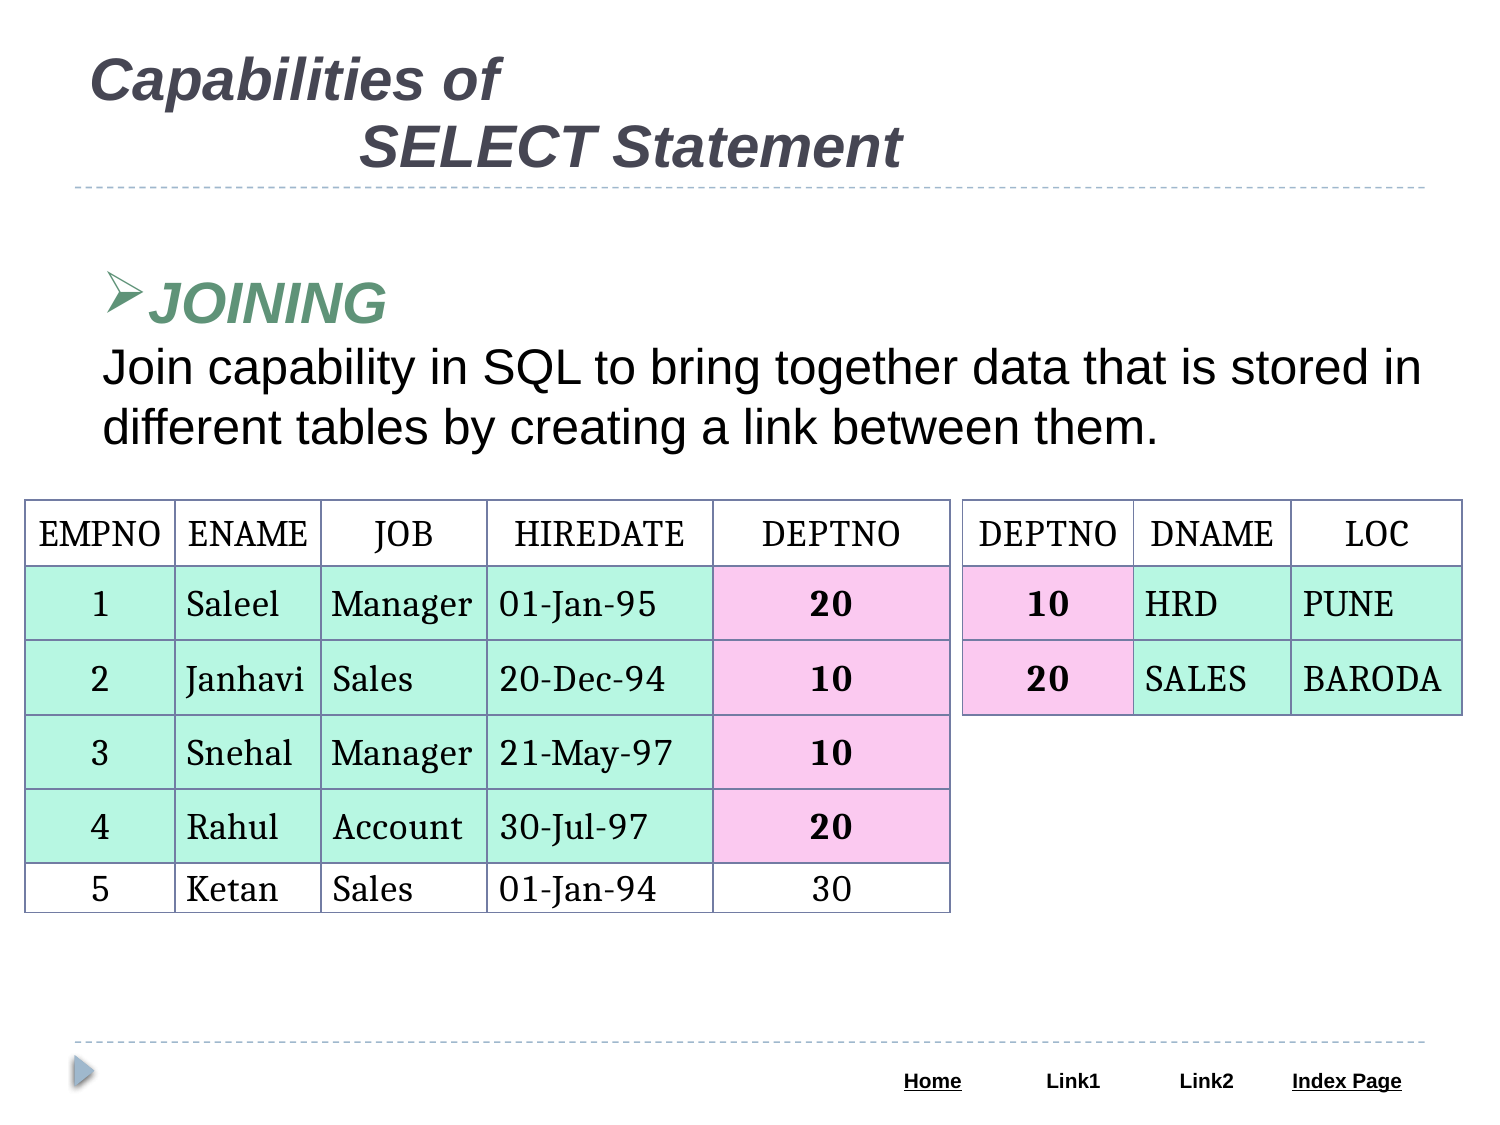

# Capabilities of SELECT Statement
JOINING
Join capability in SQL to bring together data that is stored in different tables by creating a link between them.

| EMPNO | ENAME | JOB | HIREDATE | DEPTNO |
| --- | --- | --- | --- | --- |
| 1 | Saleel | Manager | 01-Jan-95 | 20 |
| 2 | Janhavi | Sales | 20-Dec-94 | 10 |
| 3 | Snehal | Manager | 21-May-97 | 10 |
| 4 | Rahul | Account | 30-Jul-97 | 20 |
| 5 | Ketan | Sales | 01-Jan-94 | 30 |
| DEPTNO | DNAME | LOC |
| --- | --- | --- |
| 10 | HRD | PUNE |
| 20 | SALES | BARODA |